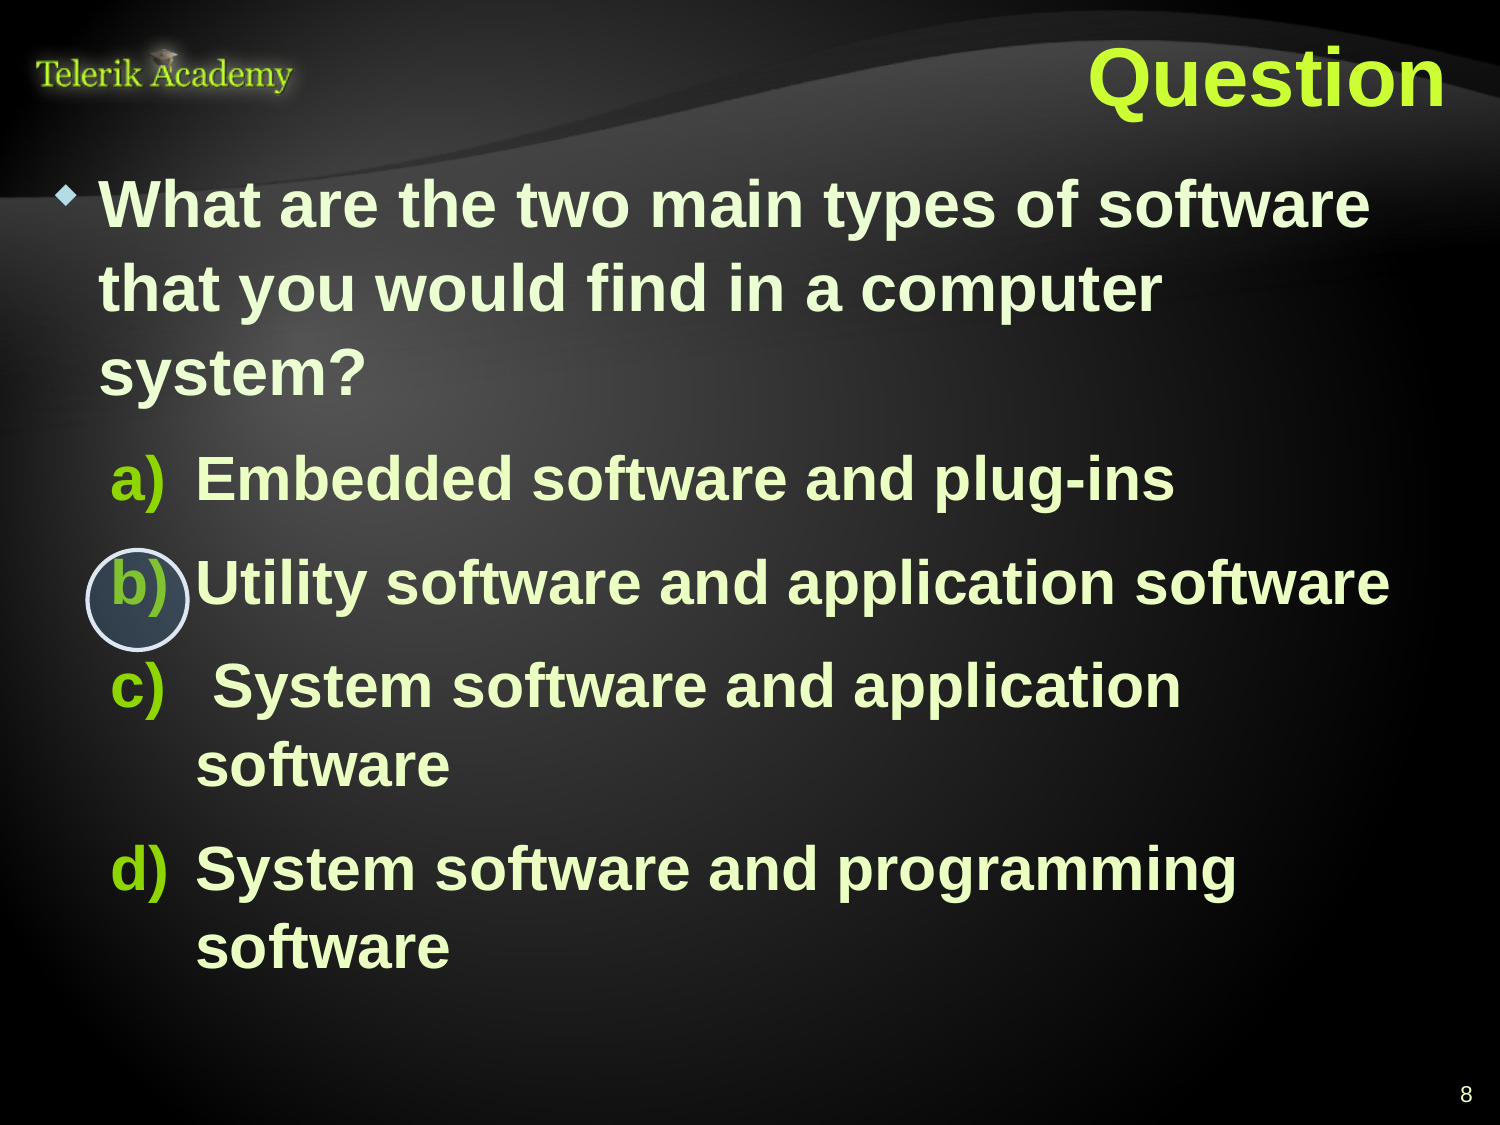

# Question
What are the two main types of software that you would find in a computer system?
Embedded software and plug-ins
Utility software and application software
 System software and application software
System software and programming software

8